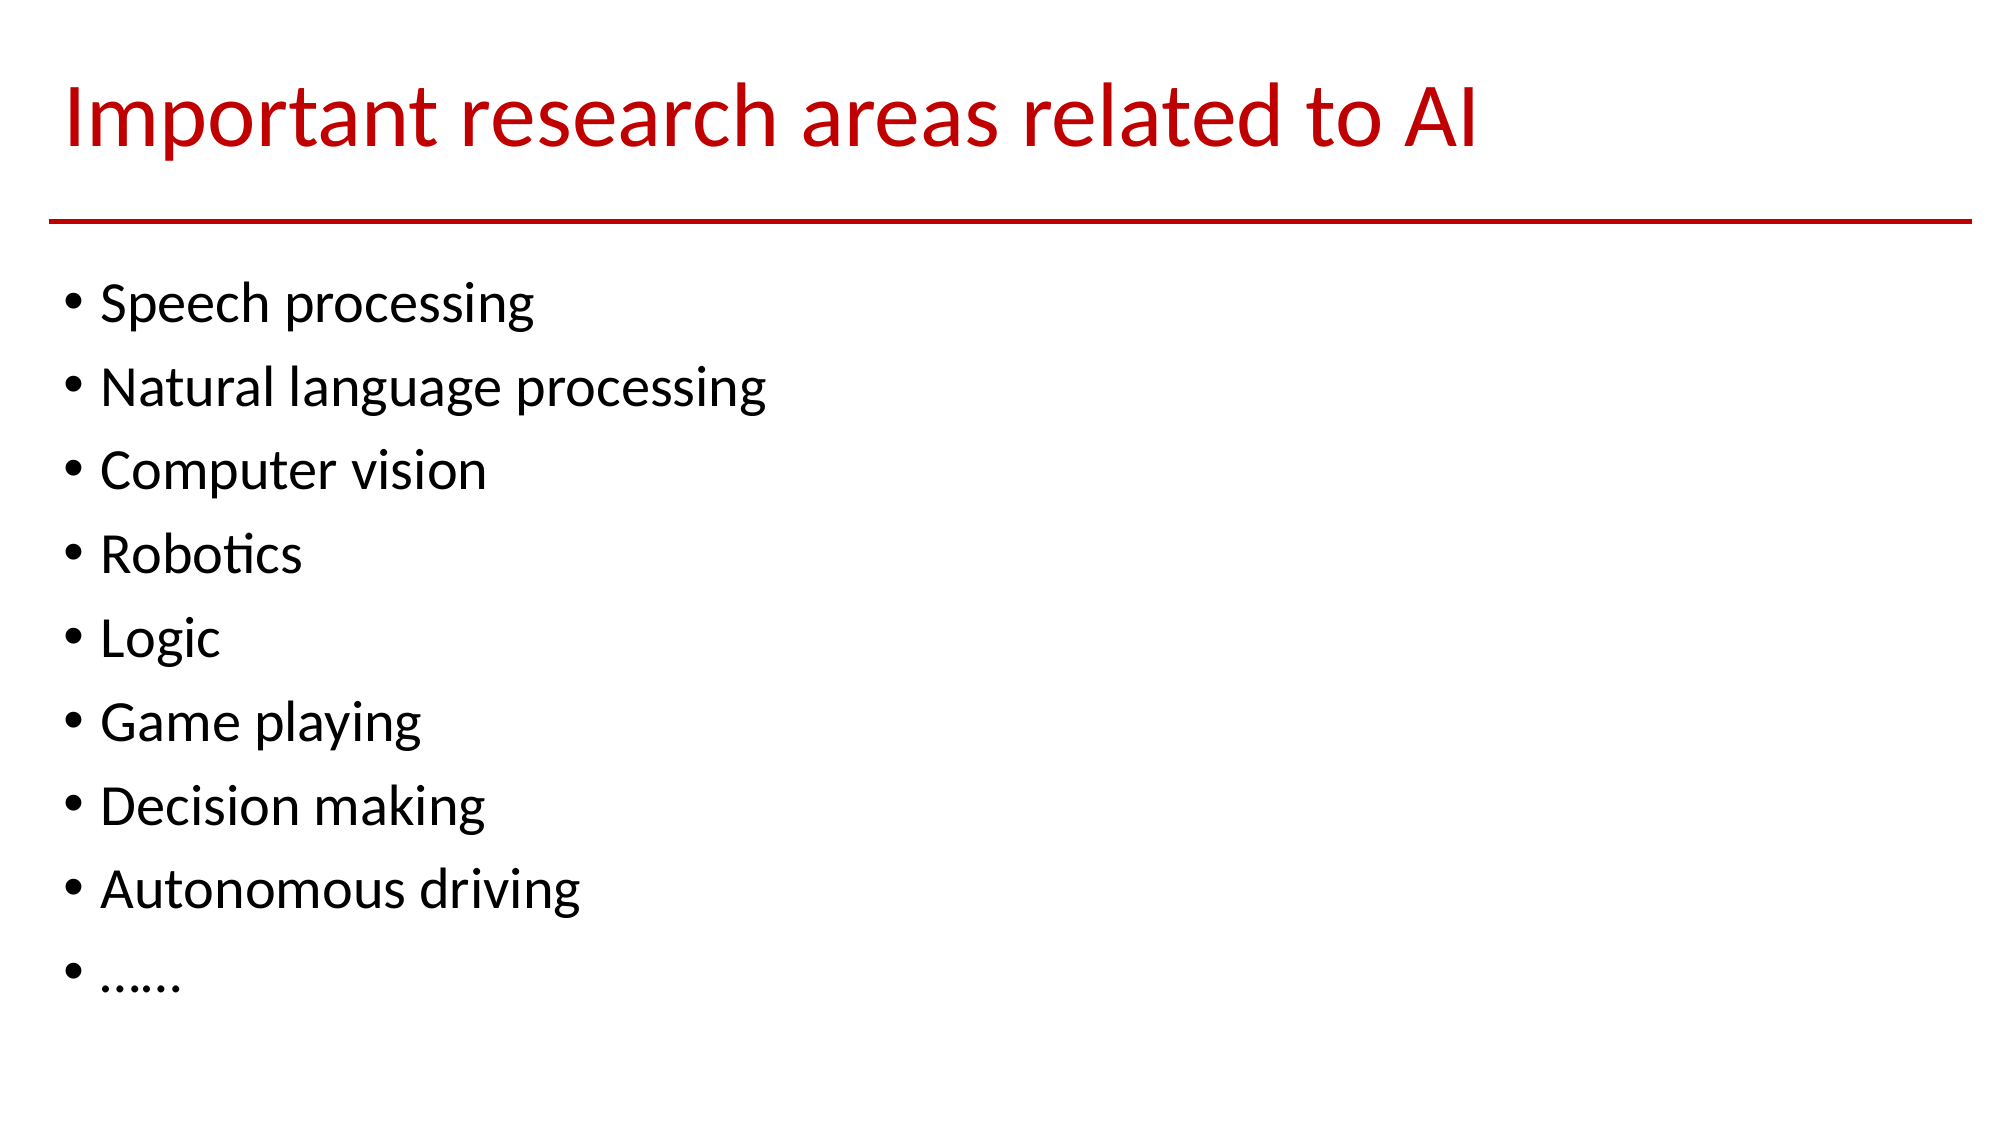

# Important research areas related to AI
Speech processing
Natural language processing
Computer vision
Robotics
Logic
Game playing
Decision making
Autonomous driving
……